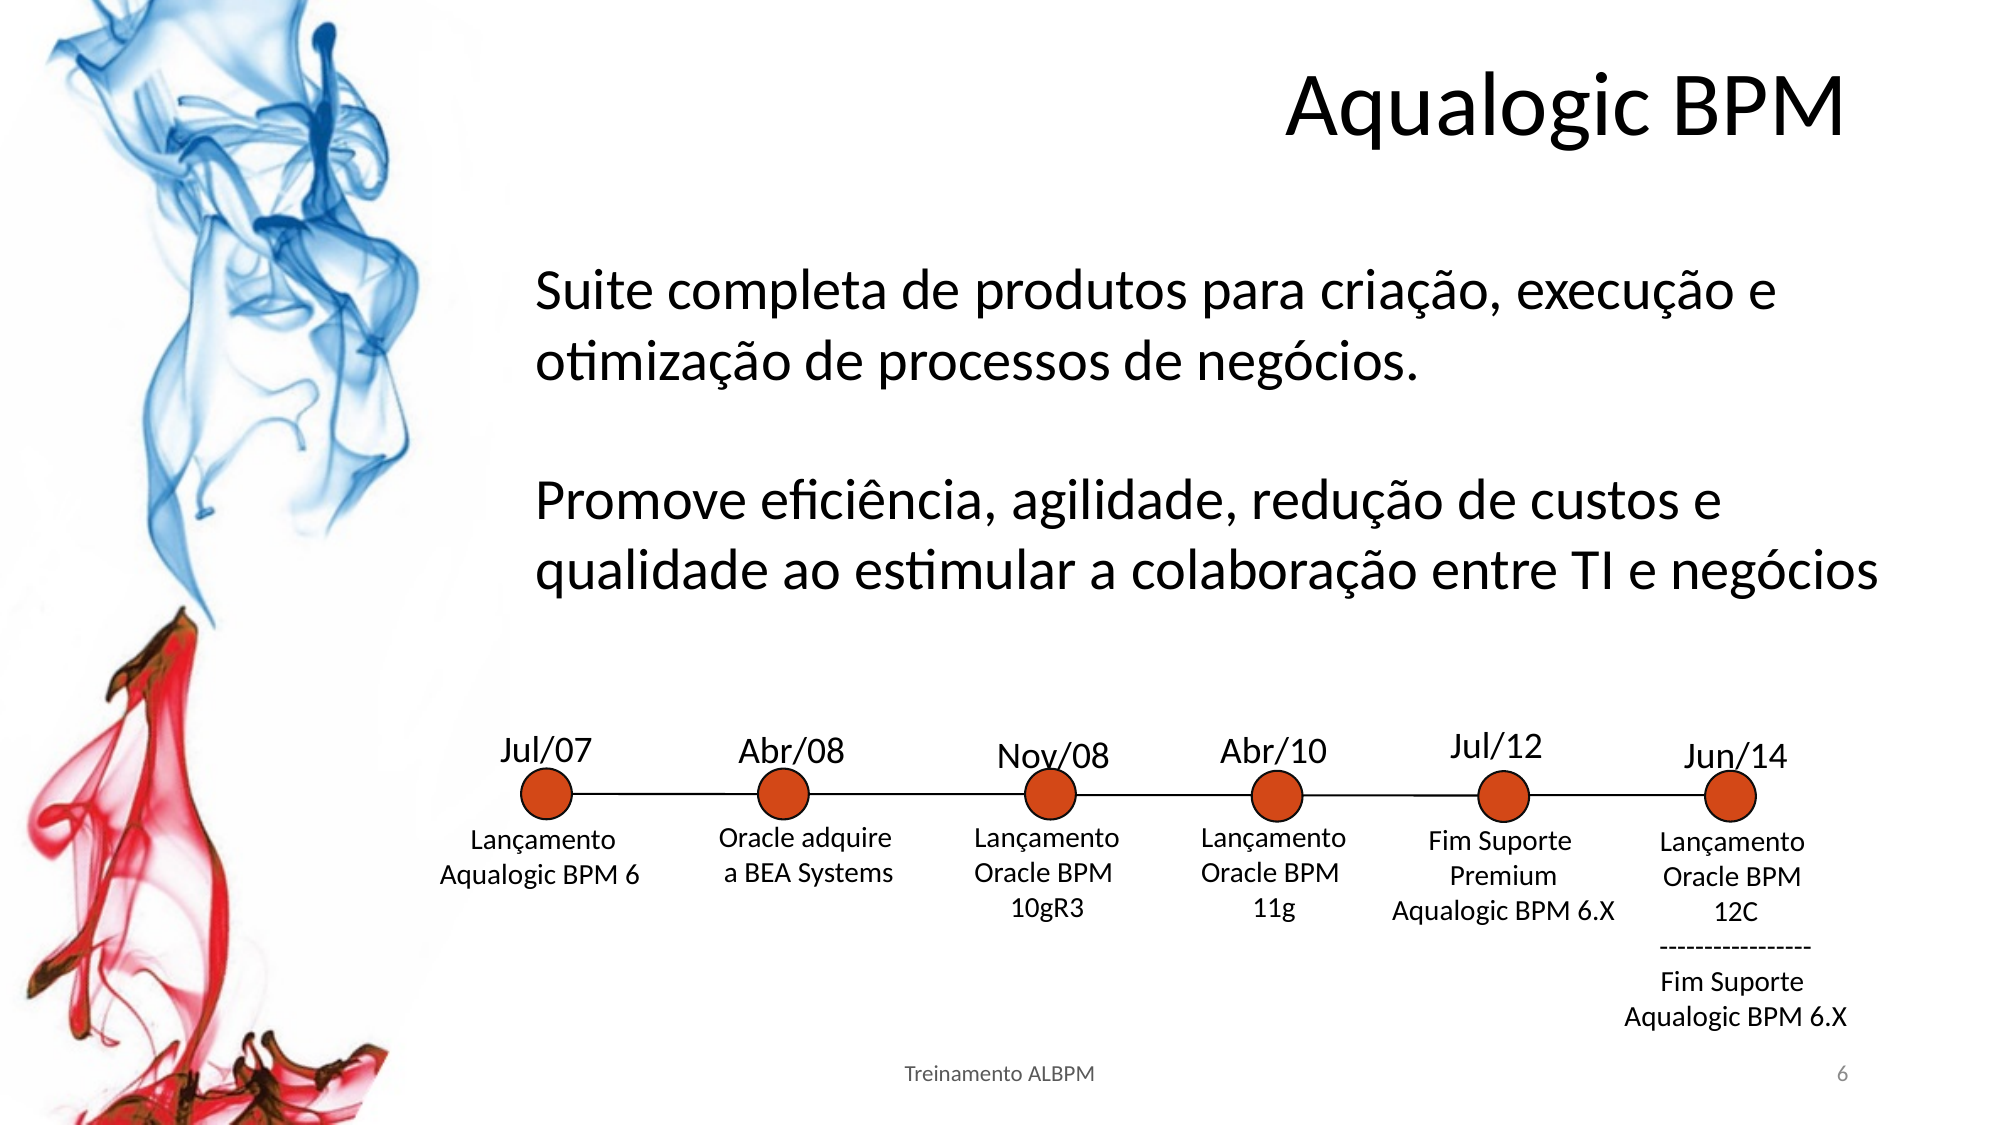

# Aqualogic BPM
Suite completa de produtos para criação, execução e otimização de processos de negócios.

Promove eficiência, agilidade, redução de custos e qualidade ao estimular a colaboração entre TI e negócios

Jul/12
Jul/07
Abr/08
Abr/10
Jun/14
Nov/08

Lançamento
Oracle BPM
11g
Oracle adquire
a BEA Systems
Lançamento
Oracle BPM
10gR3
Lançamento
Aqualogic BPM 6
Fim Suporte
Premium
Aqualogic BPM 6.X
Lançamento
Oracle BPM
12C
-----------------
Fim Suporte
Aqualogic BPM 6.X
Treinamento ALBPM
6